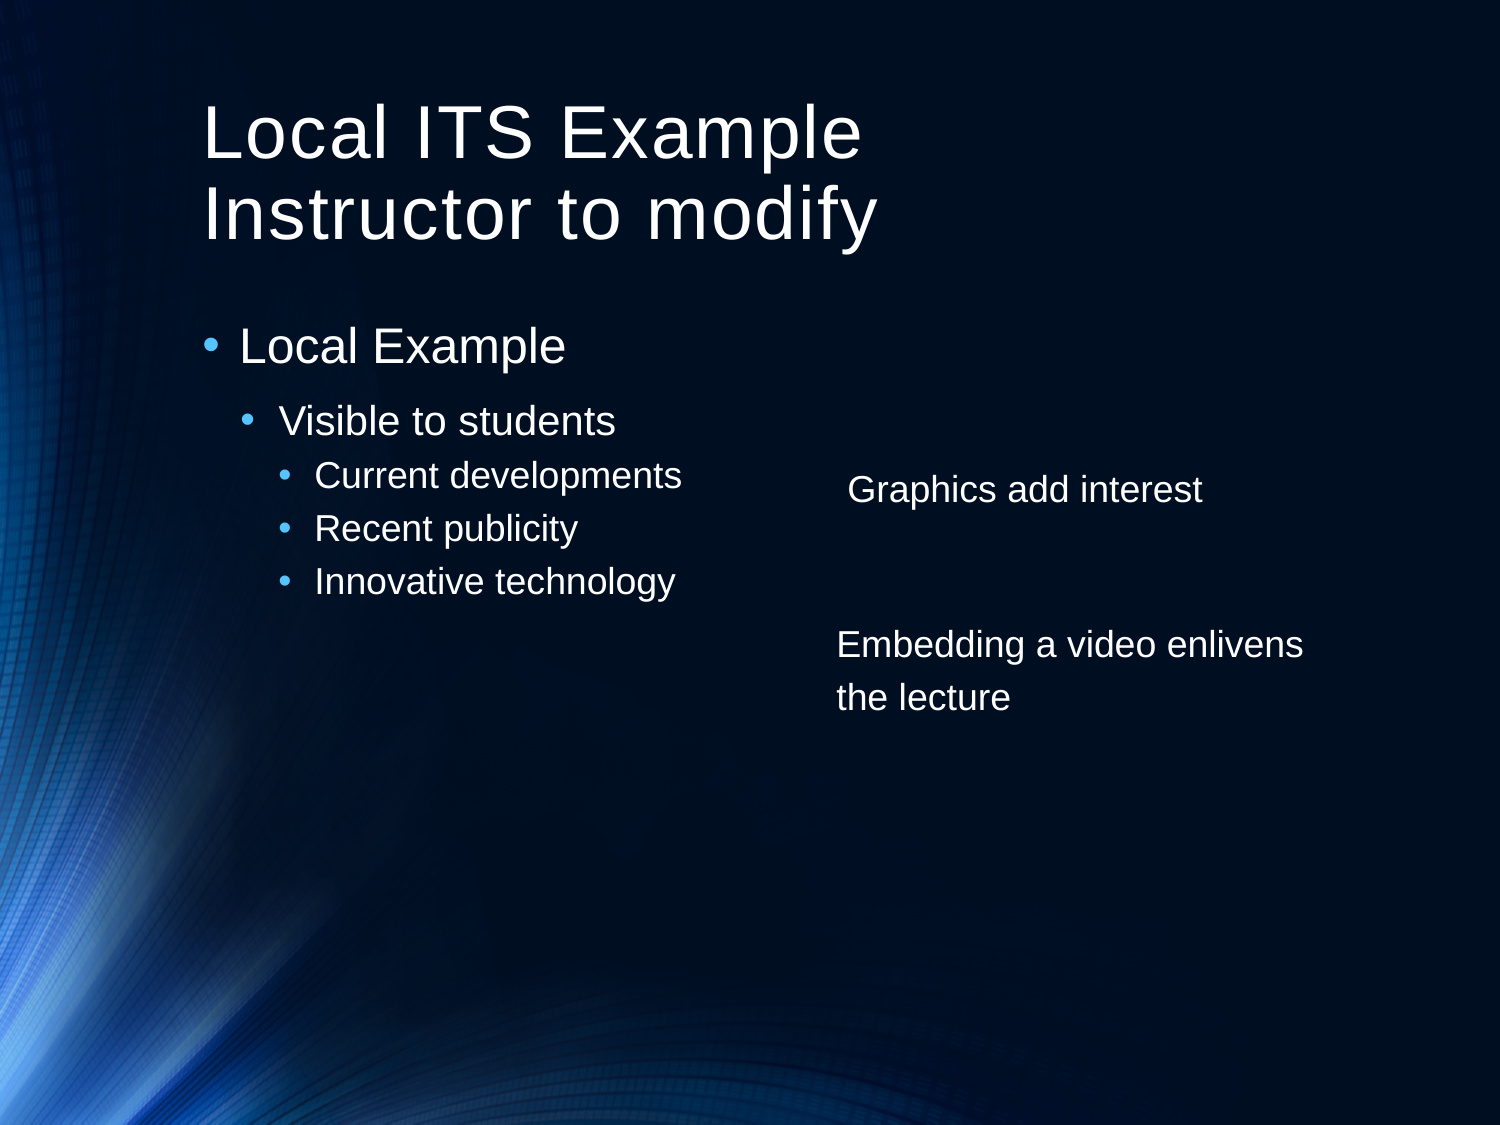

# Local ITS Example Instructor to modify
Local Example
Visible to students
Current developments
Recent publicity
Innovative technology
Graphics add interest
Embedding a video enlivens
the lecture